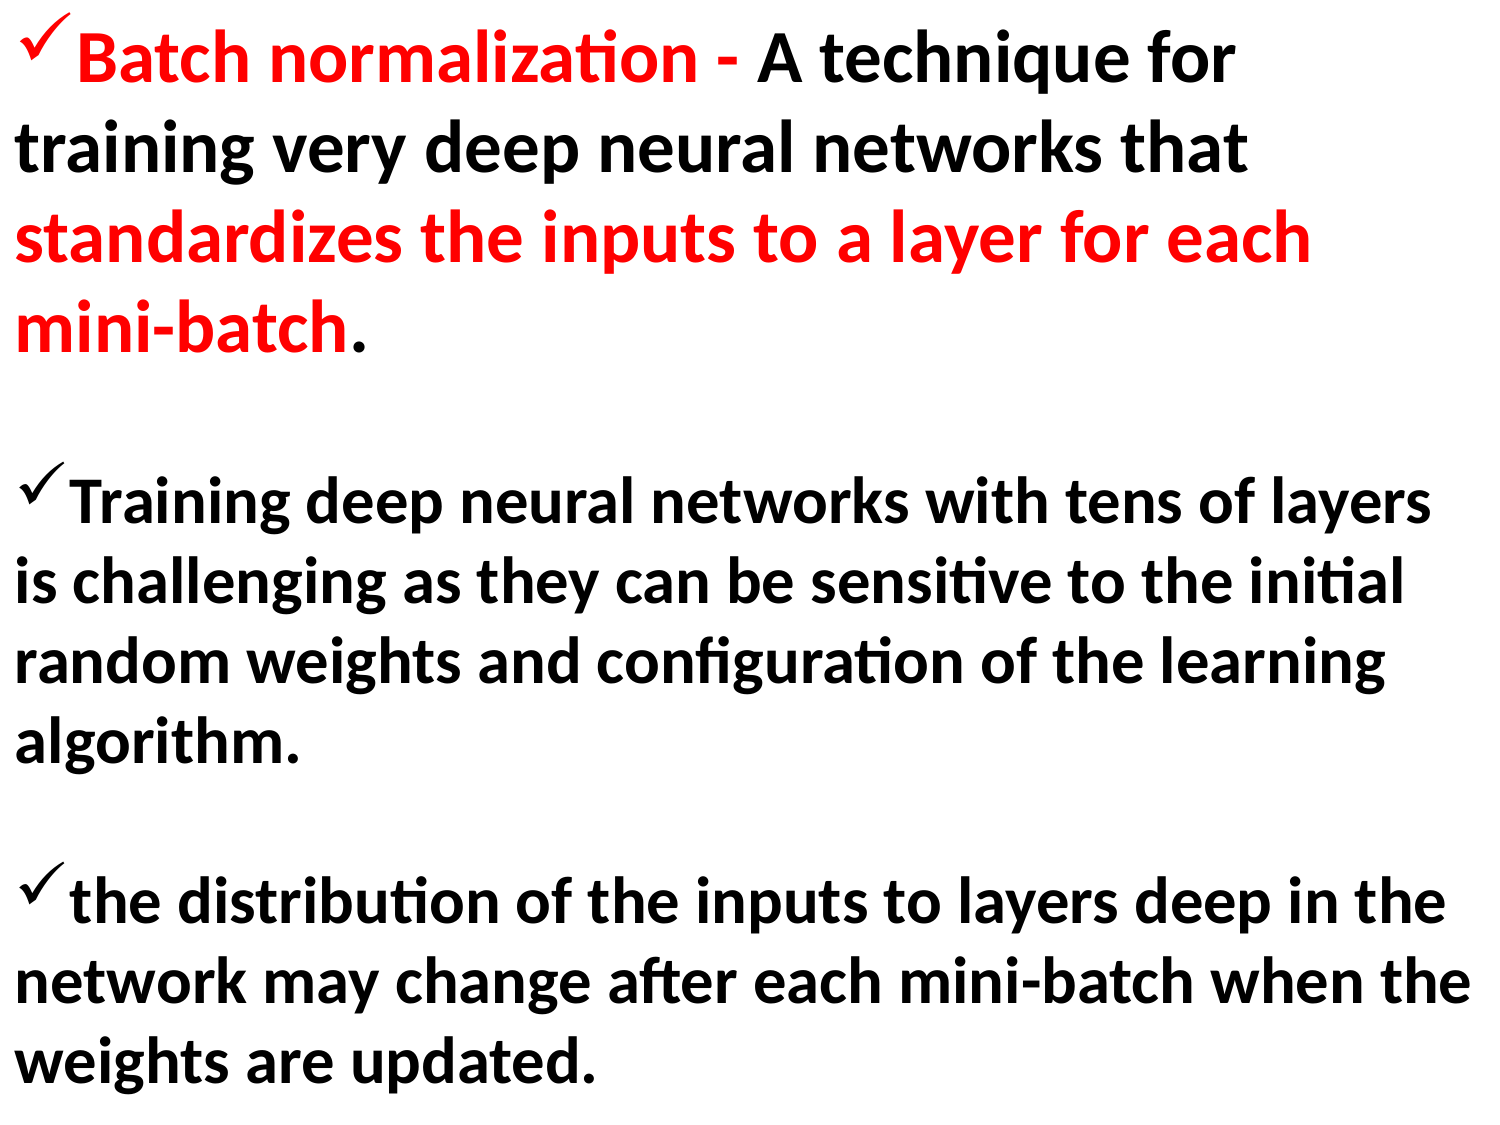

Batch normalization - A technique for training very deep neural networks that standardizes the inputs to a layer for each mini-batch.

Training deep neural networks with tens of layers is challenging as they can be sensitive to the initial random weights and configuration of the learning algorithm.

the distribution of the inputs to layers deep in the network may change after each mini-batch when the weights are updated.